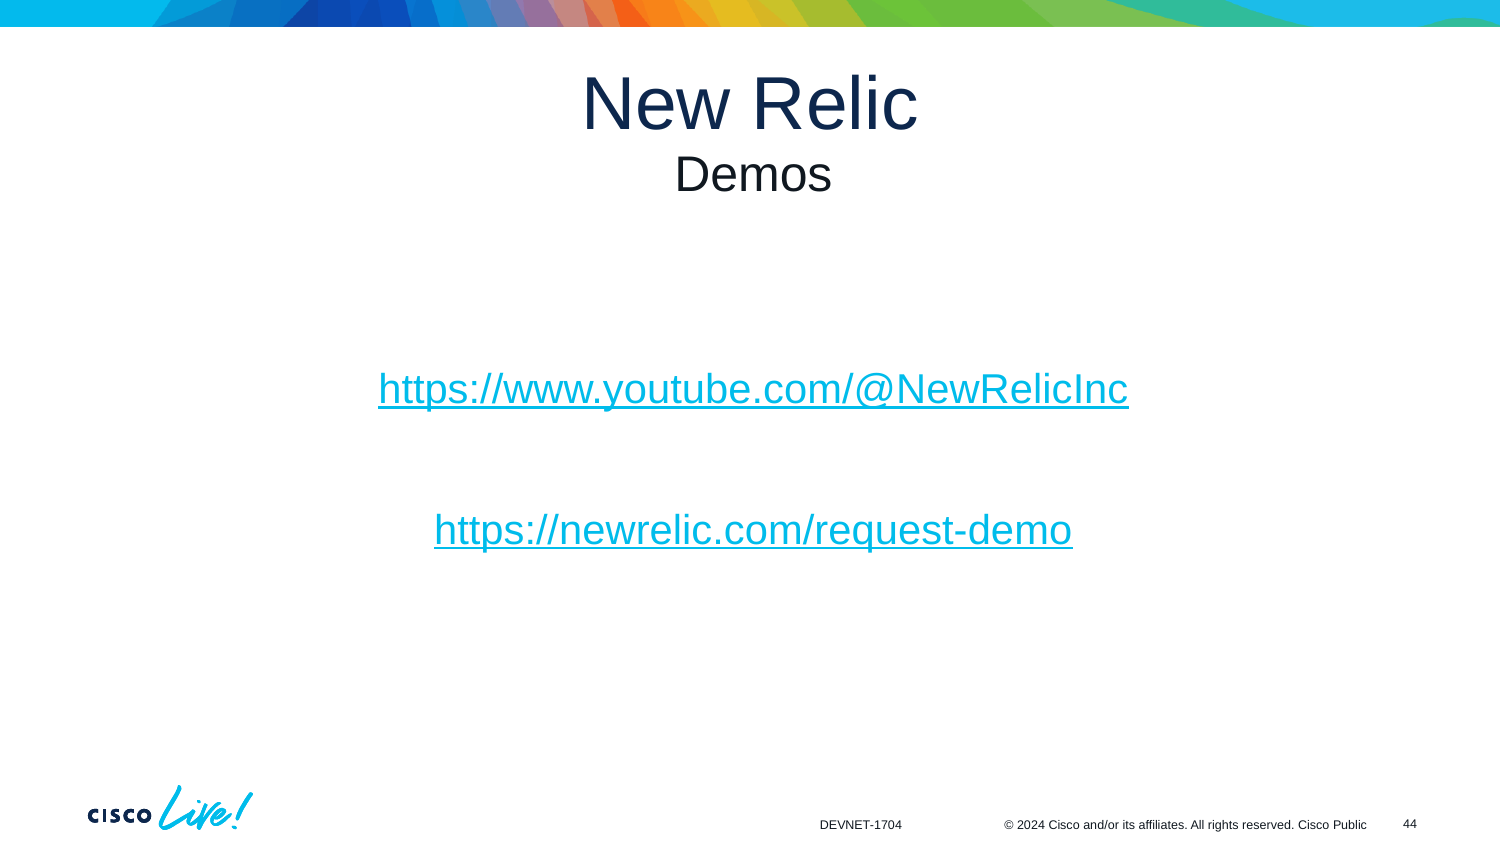

# New Relic
Demos

https://www.youtube.com/@NewRelicInc

https://newrelic.com/request-demo

44
DEVNET-1704